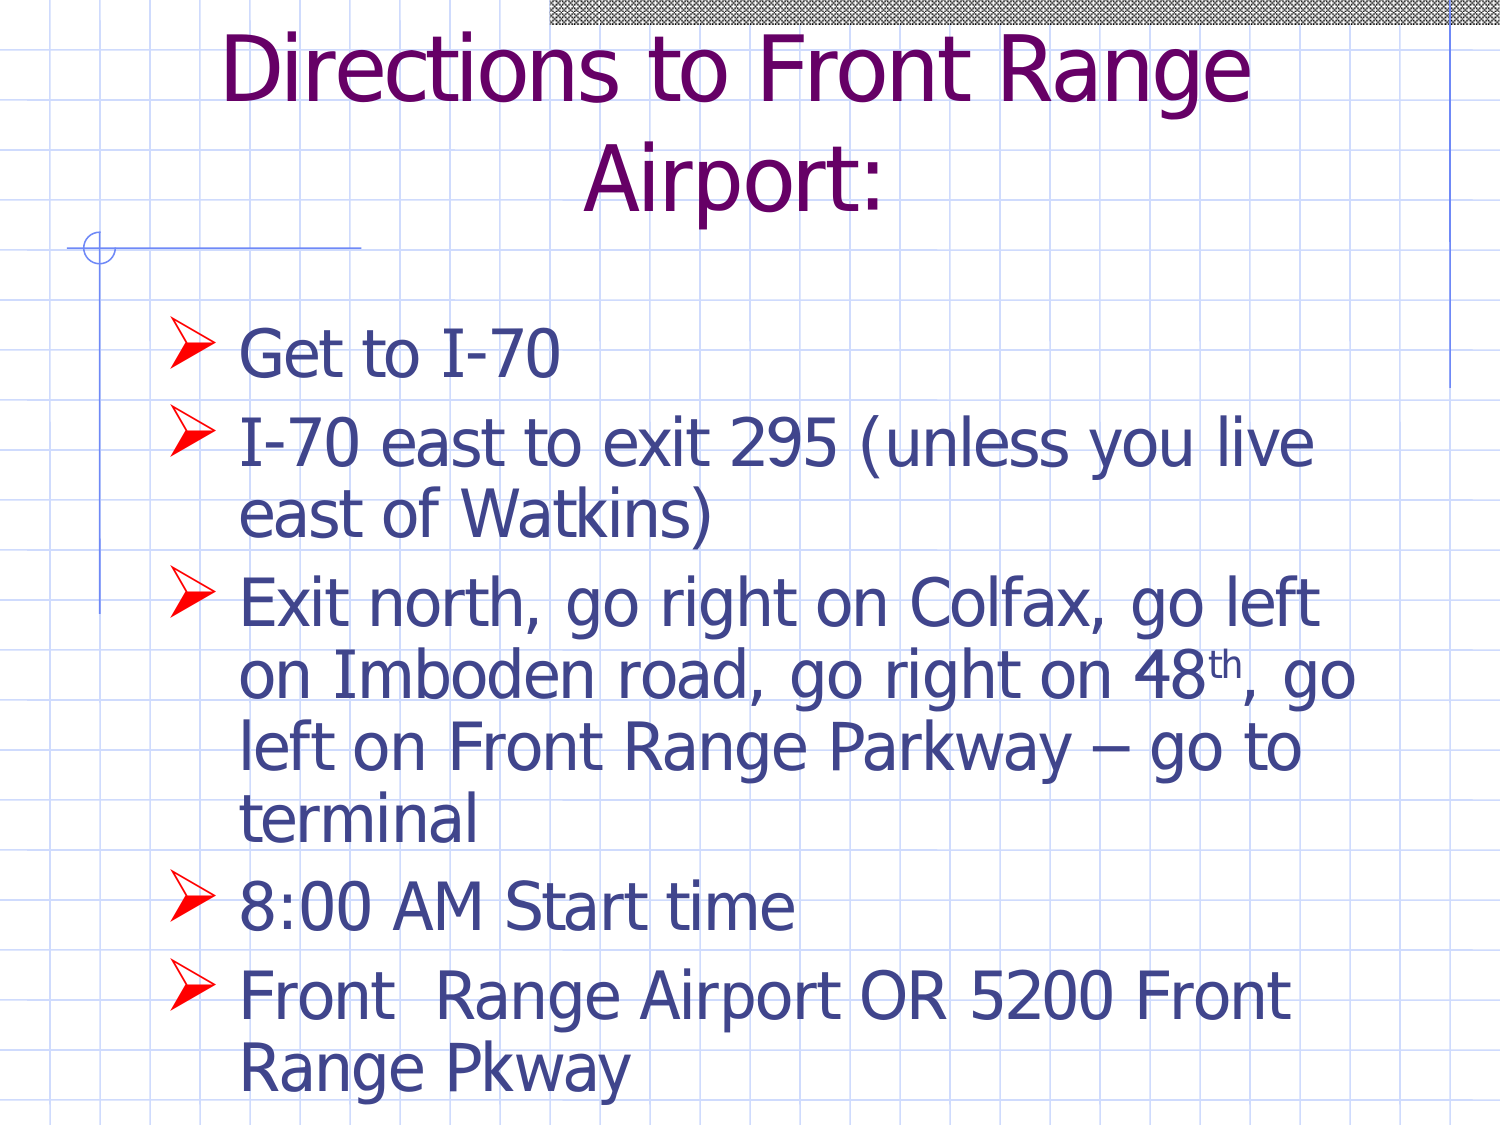

Directions to Front Range Airport:
Get to I-70
I-70 east to exit 295 (unless you live east of Watkins)
Exit north, go right on Colfax, go left on Imboden road, go right on 48th, go left on Front Range Parkway – go to terminal
8:00 AM Start time
Front  Range Airport OR 5200 Front Range Pkway